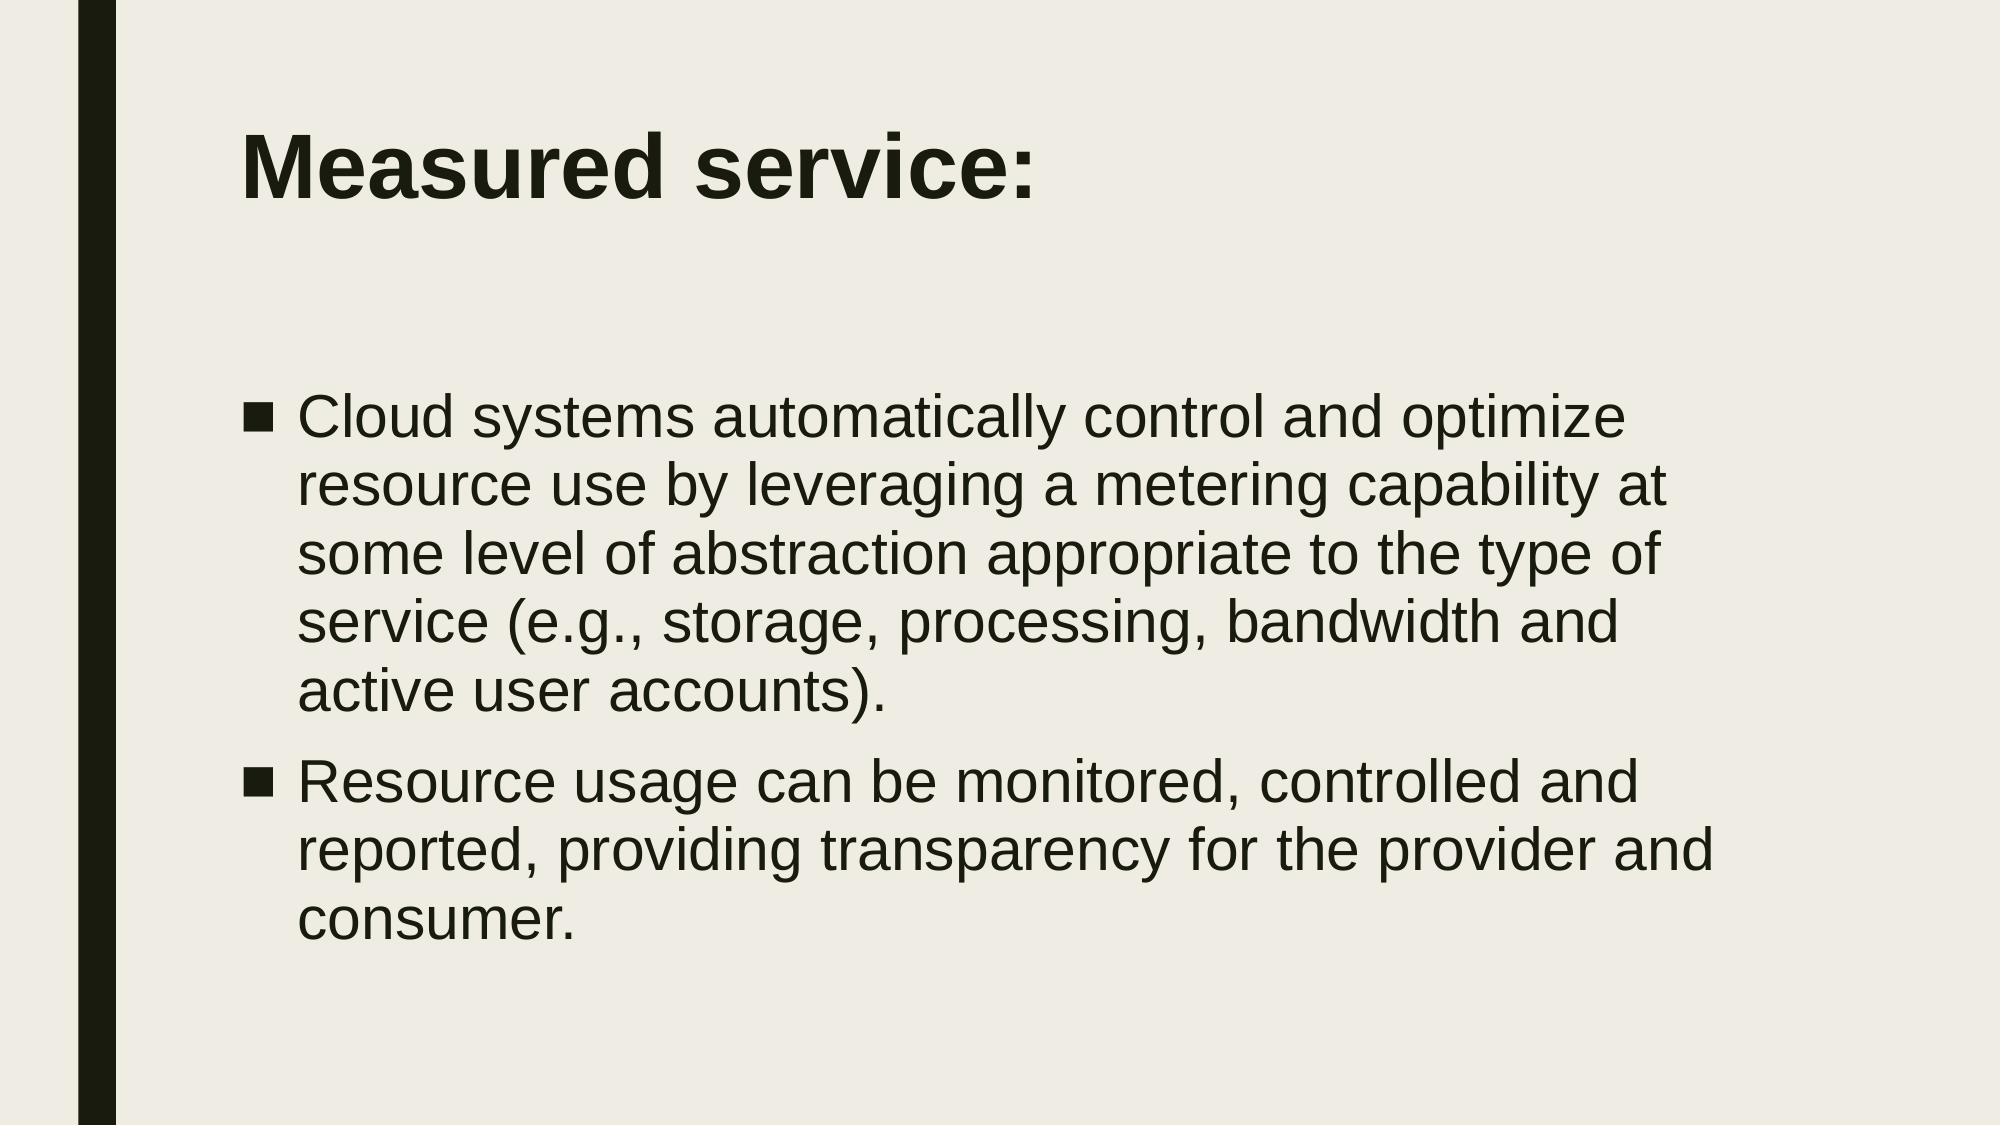

# Measured service:
Cloud systems automatically control and optimize resource use by leveraging a metering capability at some level of abstraction appropriate to the type of service (e.g., storage, processing, bandwidth and active user accounts).
Resource usage can be monitored, controlled and reported, providing transparency for the provider and consumer.